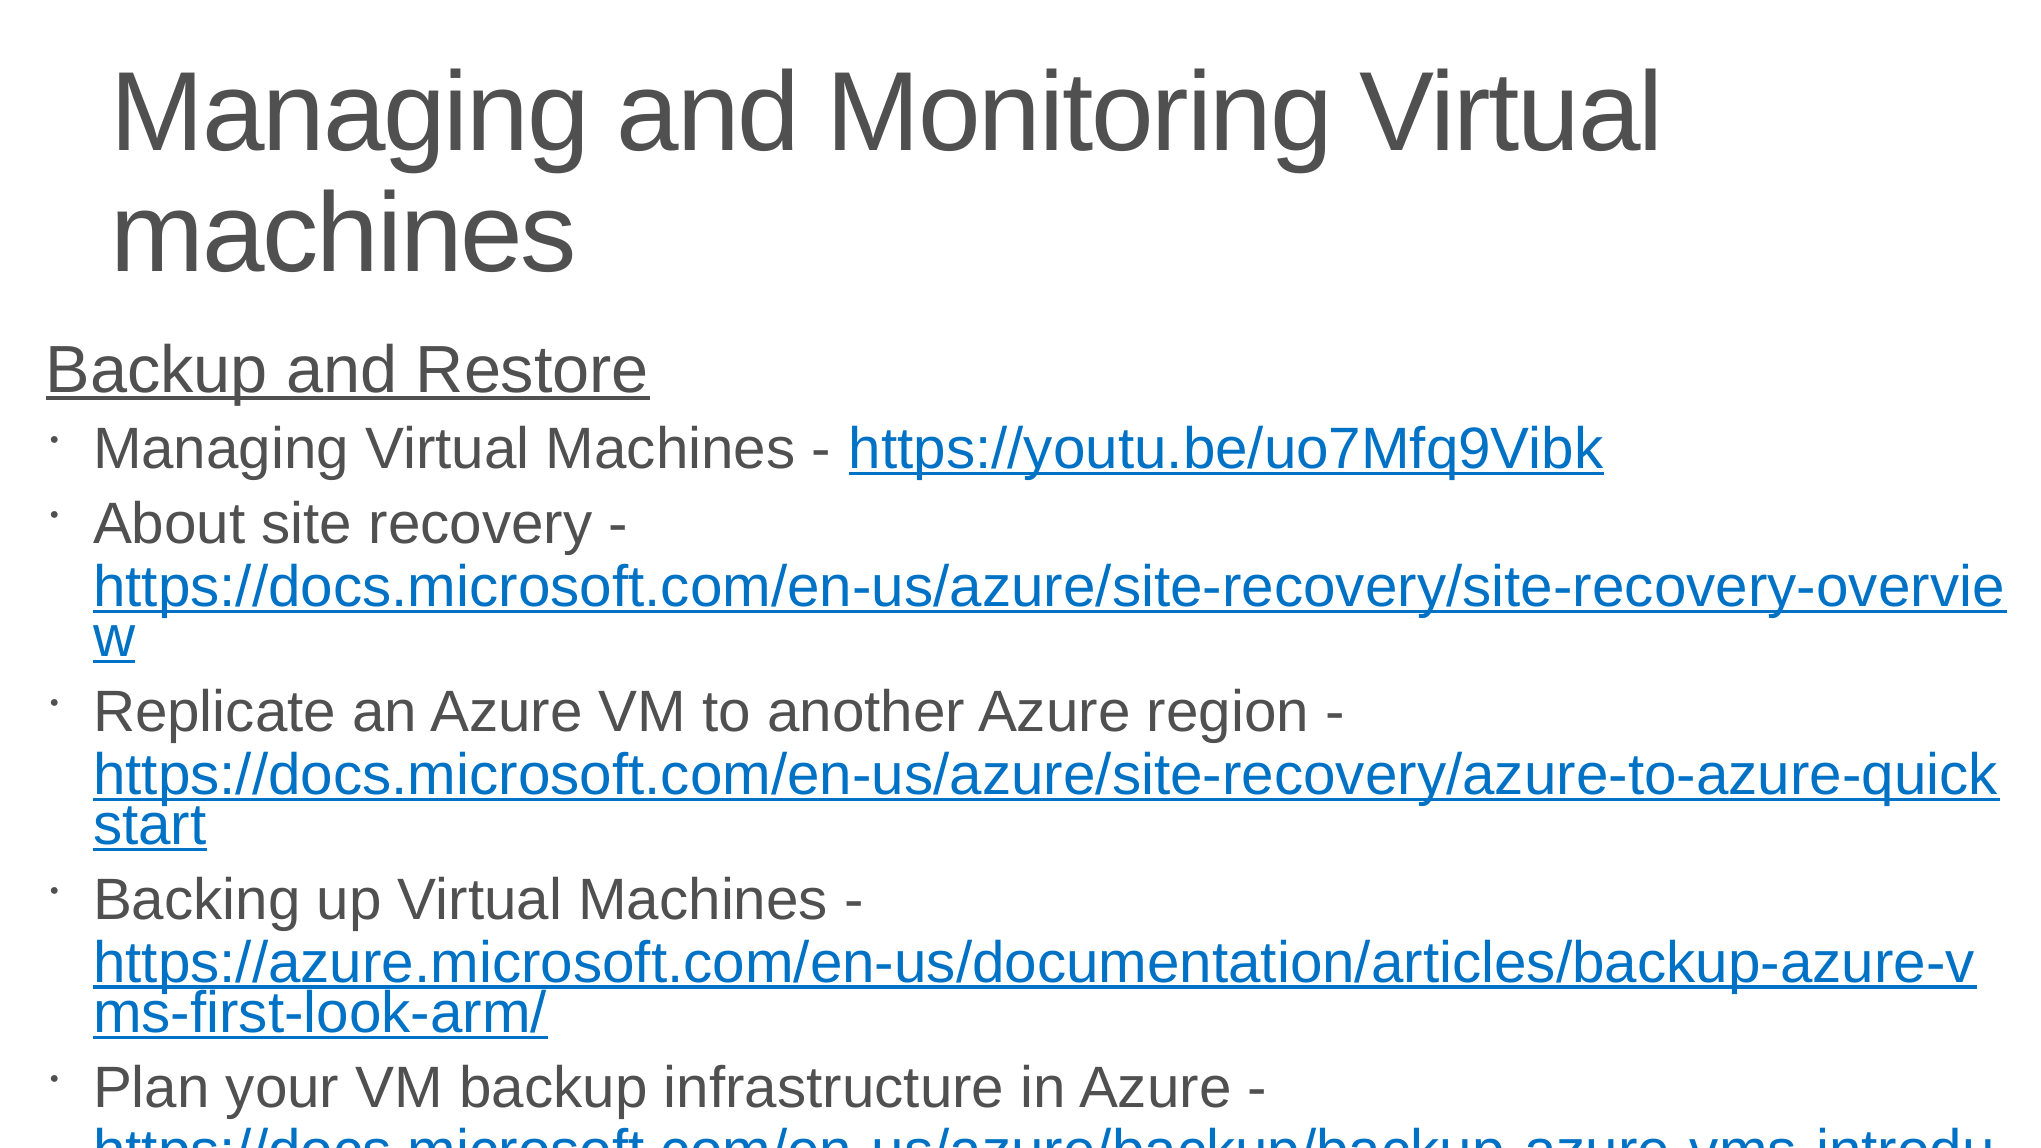

# Managing and Monitoring Virtual machines
Backup and Restore
Managing Virtual Machines - https://youtu.be/uo7Mfq9Vibk
About site recovery - https://docs.microsoft.com/en-us/azure/site-recovery/site-recovery-overview
Replicate an Azure VM to another Azure region - https://docs.microsoft.com/en-us/azure/site-recovery/azure-to-azure-quickstart
Backing up Virtual Machines - https://azure.microsoft.com/en-us/documentation/articles/backup-azure-vms-first-look-arm/
Plan your VM backup infrastructure in Azure - https://docs.microsoft.com/en-us/azure/backup/backup-azure-vms-introduction